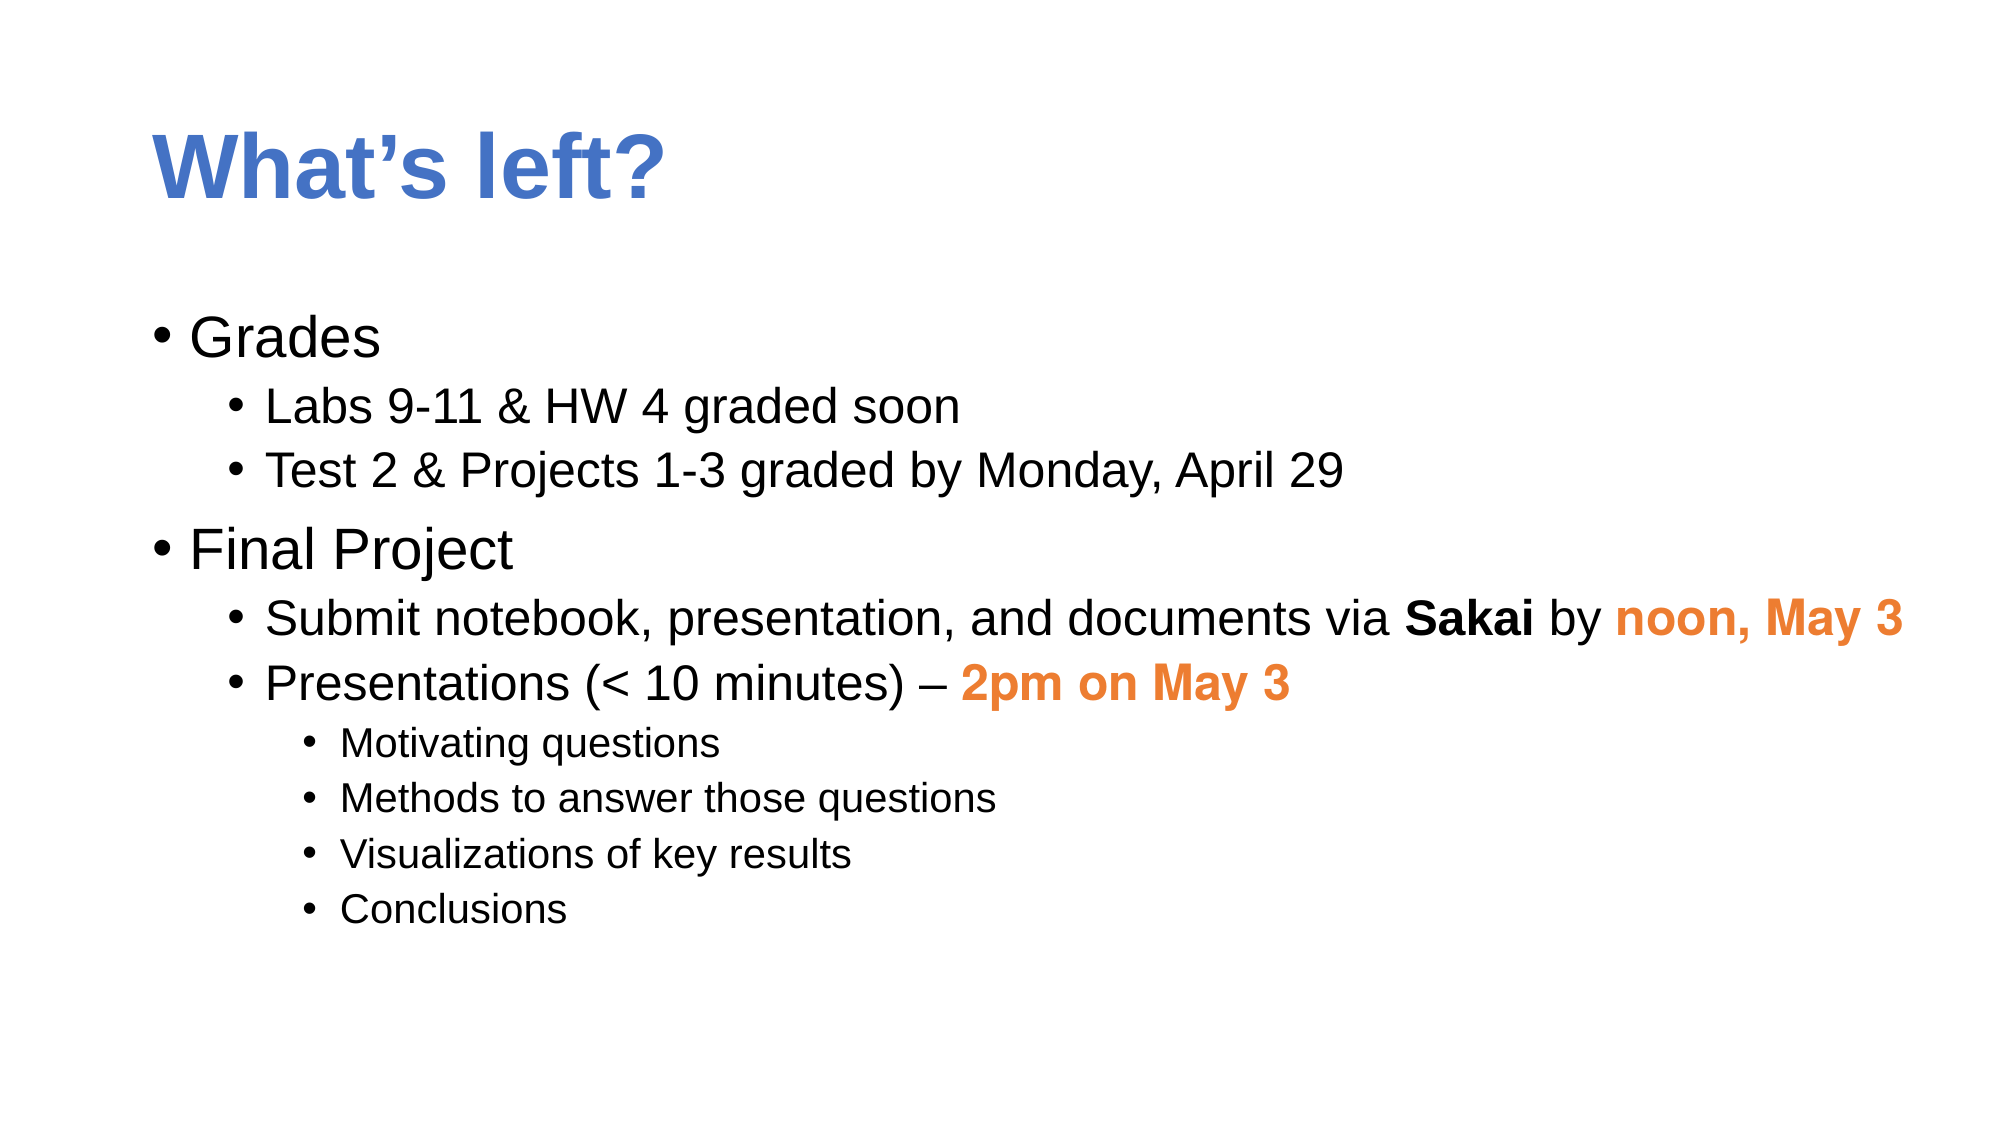

# What’s left?
Grades
Labs 9-11 & HW 4 graded soon
Test 2 & Projects 1-3 graded by Monday, April 29
Final Project
Submit notebook, presentation, and documents via Sakai by noon, May 3
Presentations (< 10 minutes) – 2pm on May 3
Motivating questions
Methods to answer those questions
Visualizations of key results
Conclusions